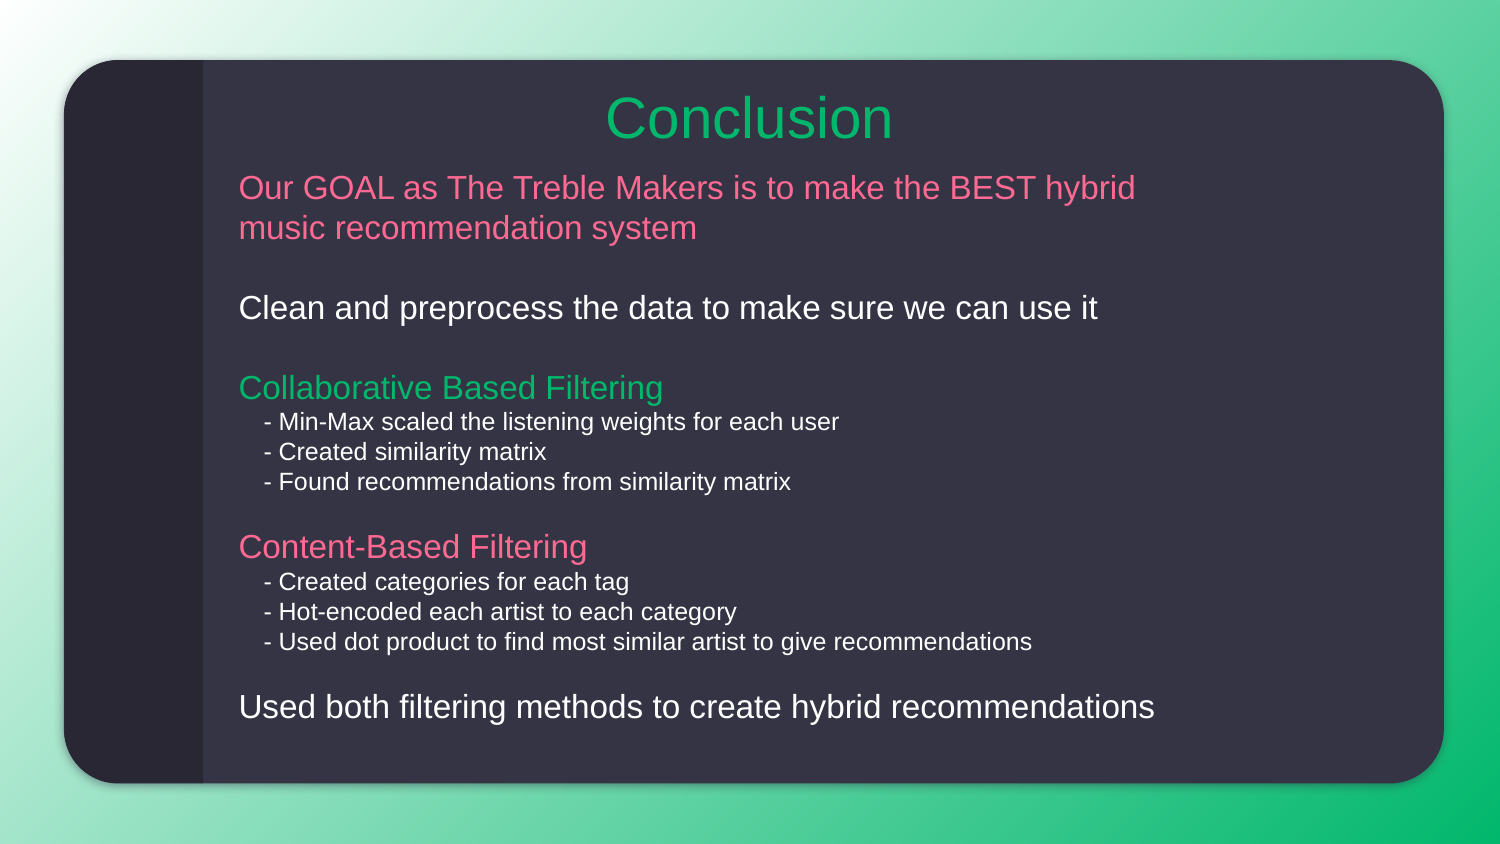

# Conclusion
Our GOAL as The Treble Makers is to make the BEST hybrid music recommendation system

Clean and preprocess the data to make sure we can use it

Collaborative Based Filtering
 - Min-Max scaled the listening weights for each user
 - Created similarity matrix
 - Found recommendations from similarity matrix

Content-Based Filtering
 - Created categories for each tag
 - Hot-encoded each artist to each category
 - Used dot product to find most similar artist to give recommendations

Used both filtering methods to create hybrid recommendations